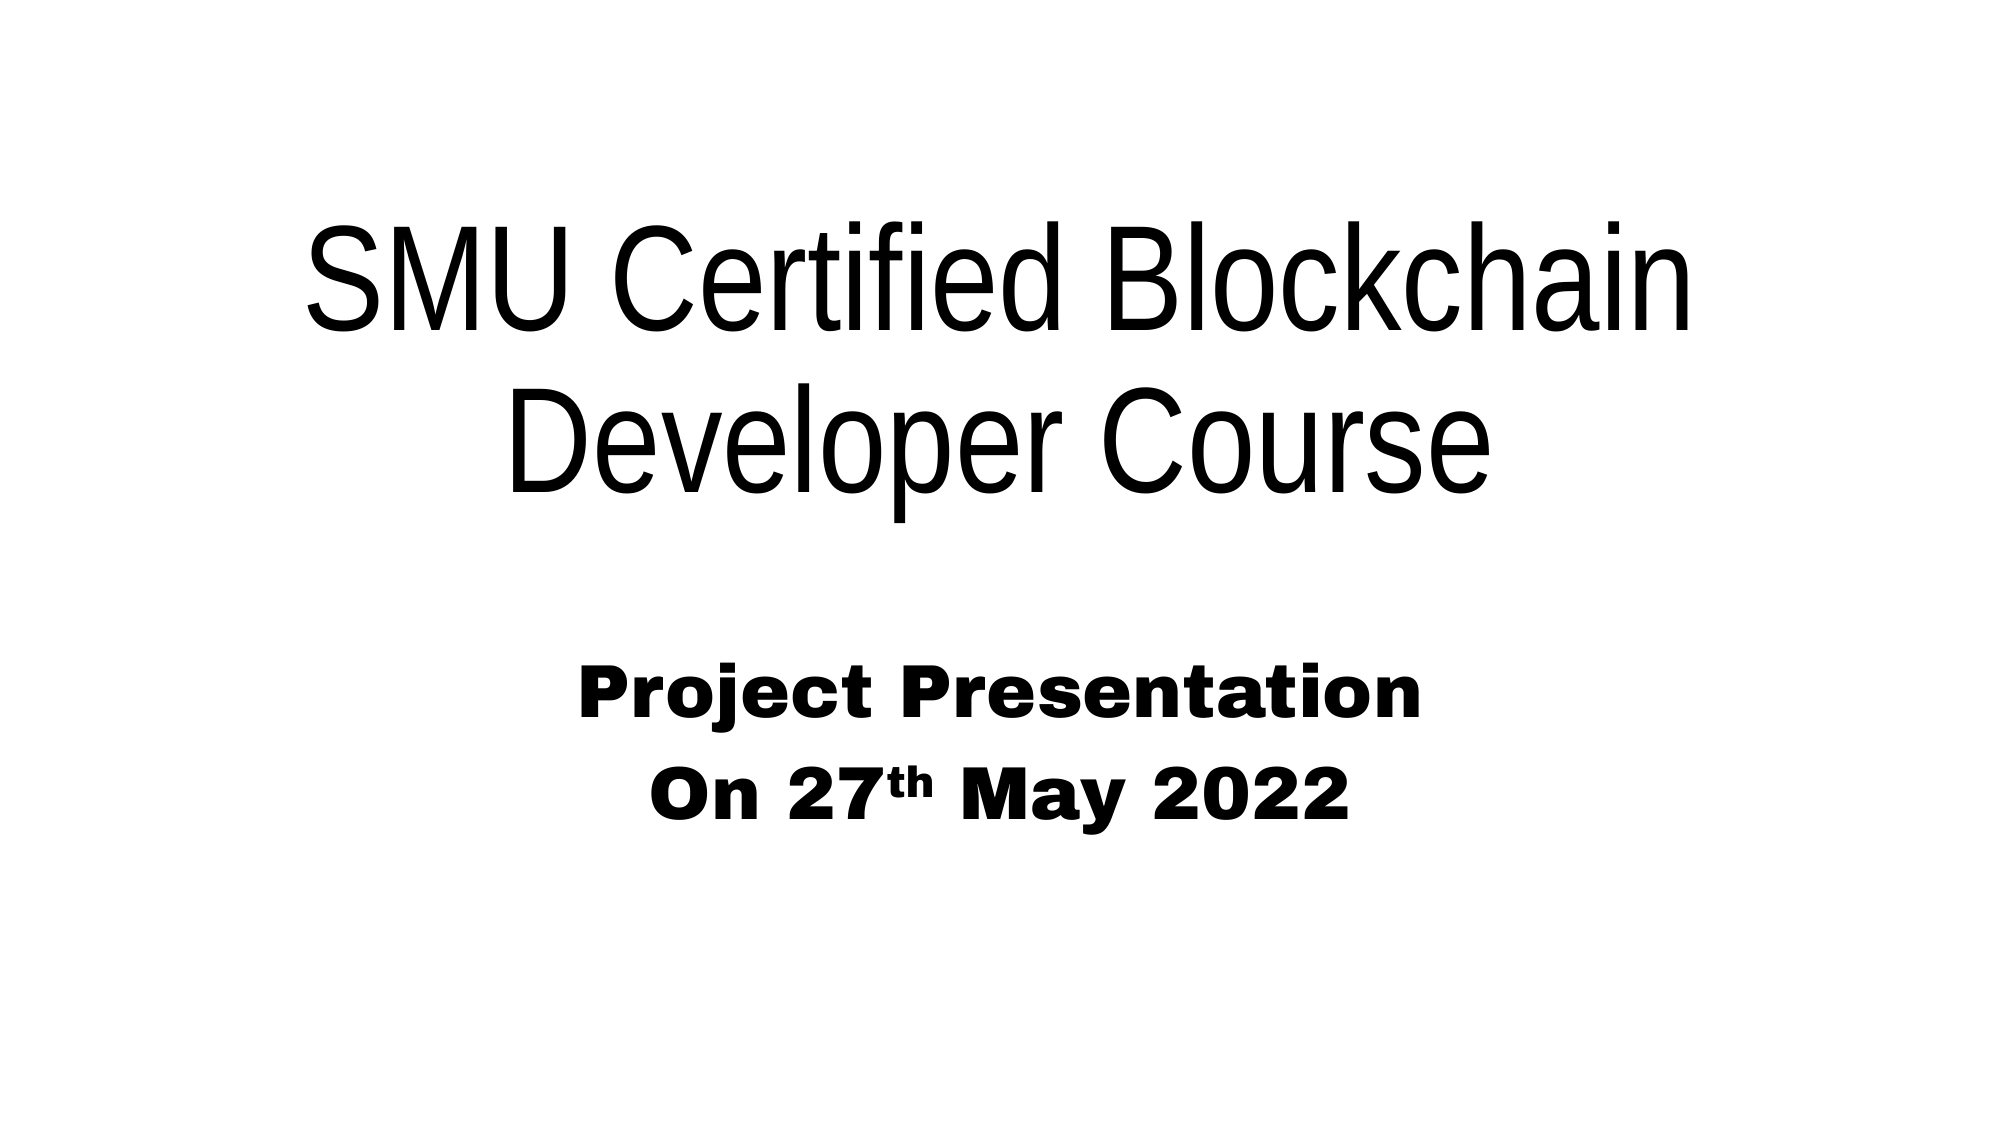

# SMU Certified Blockchain Developer Course
Project Presentation
On 27th May 2022